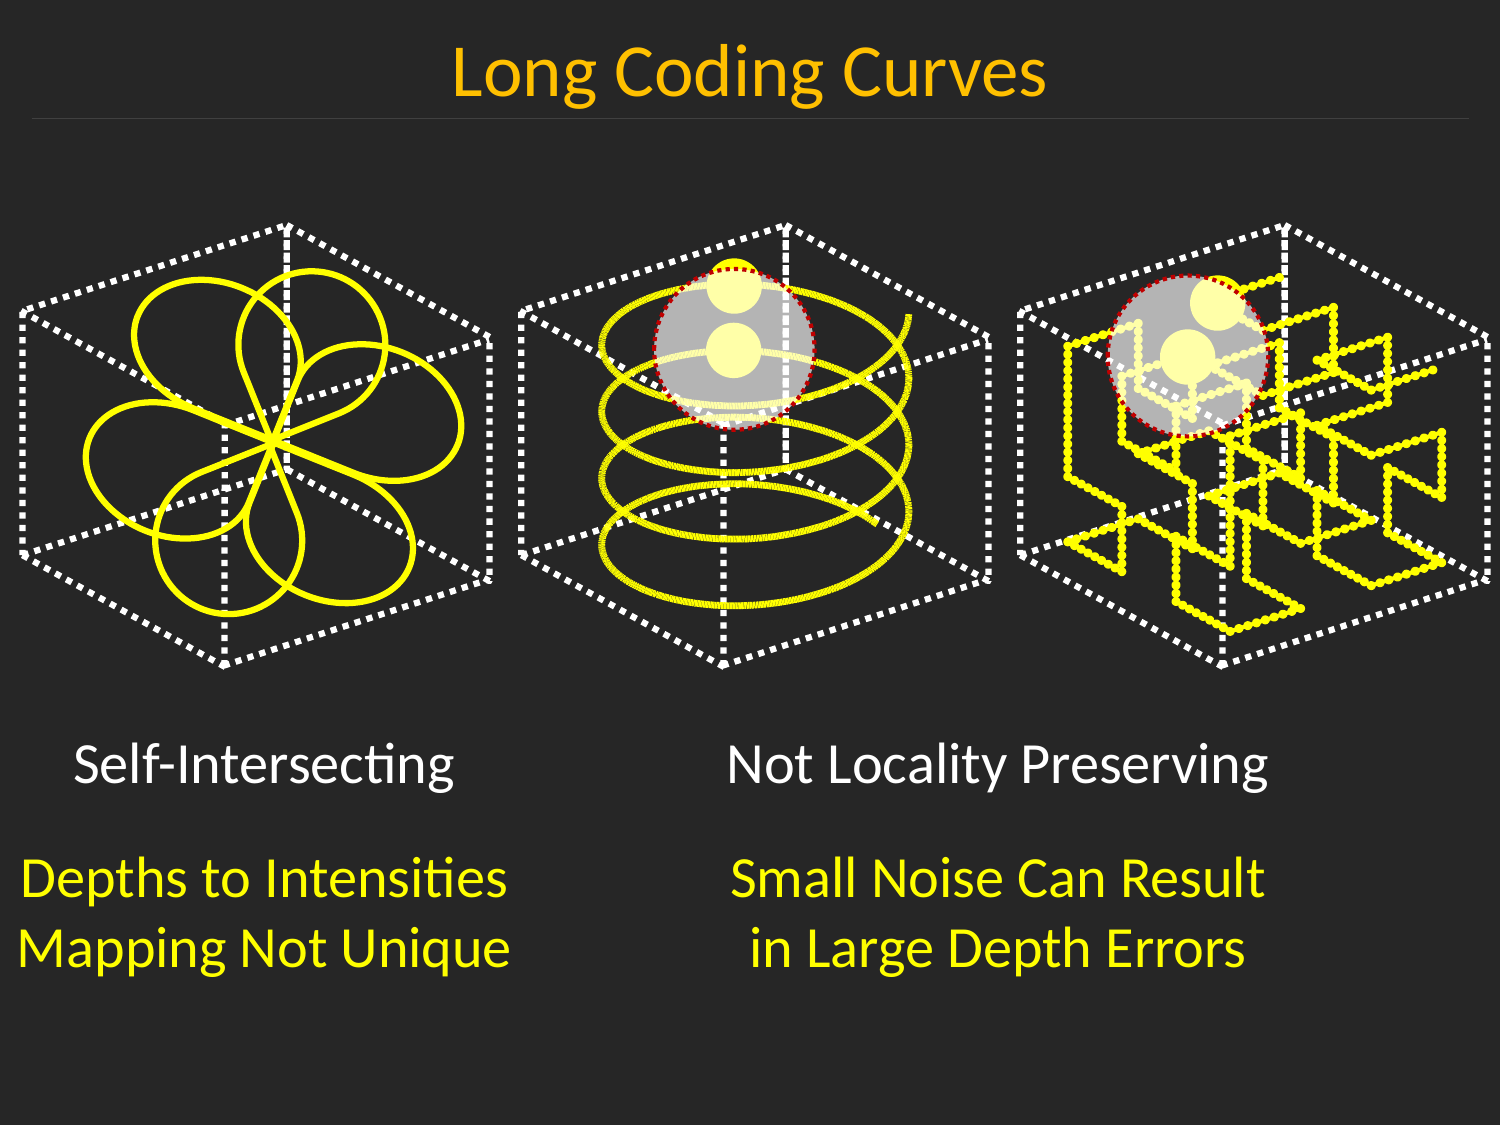

Long Coding Curves

Self-Intersecting
Not Locality Preserving
Depths to Intensities Mapping Not Unique
Small Noise Can Result in Large Depth Errors